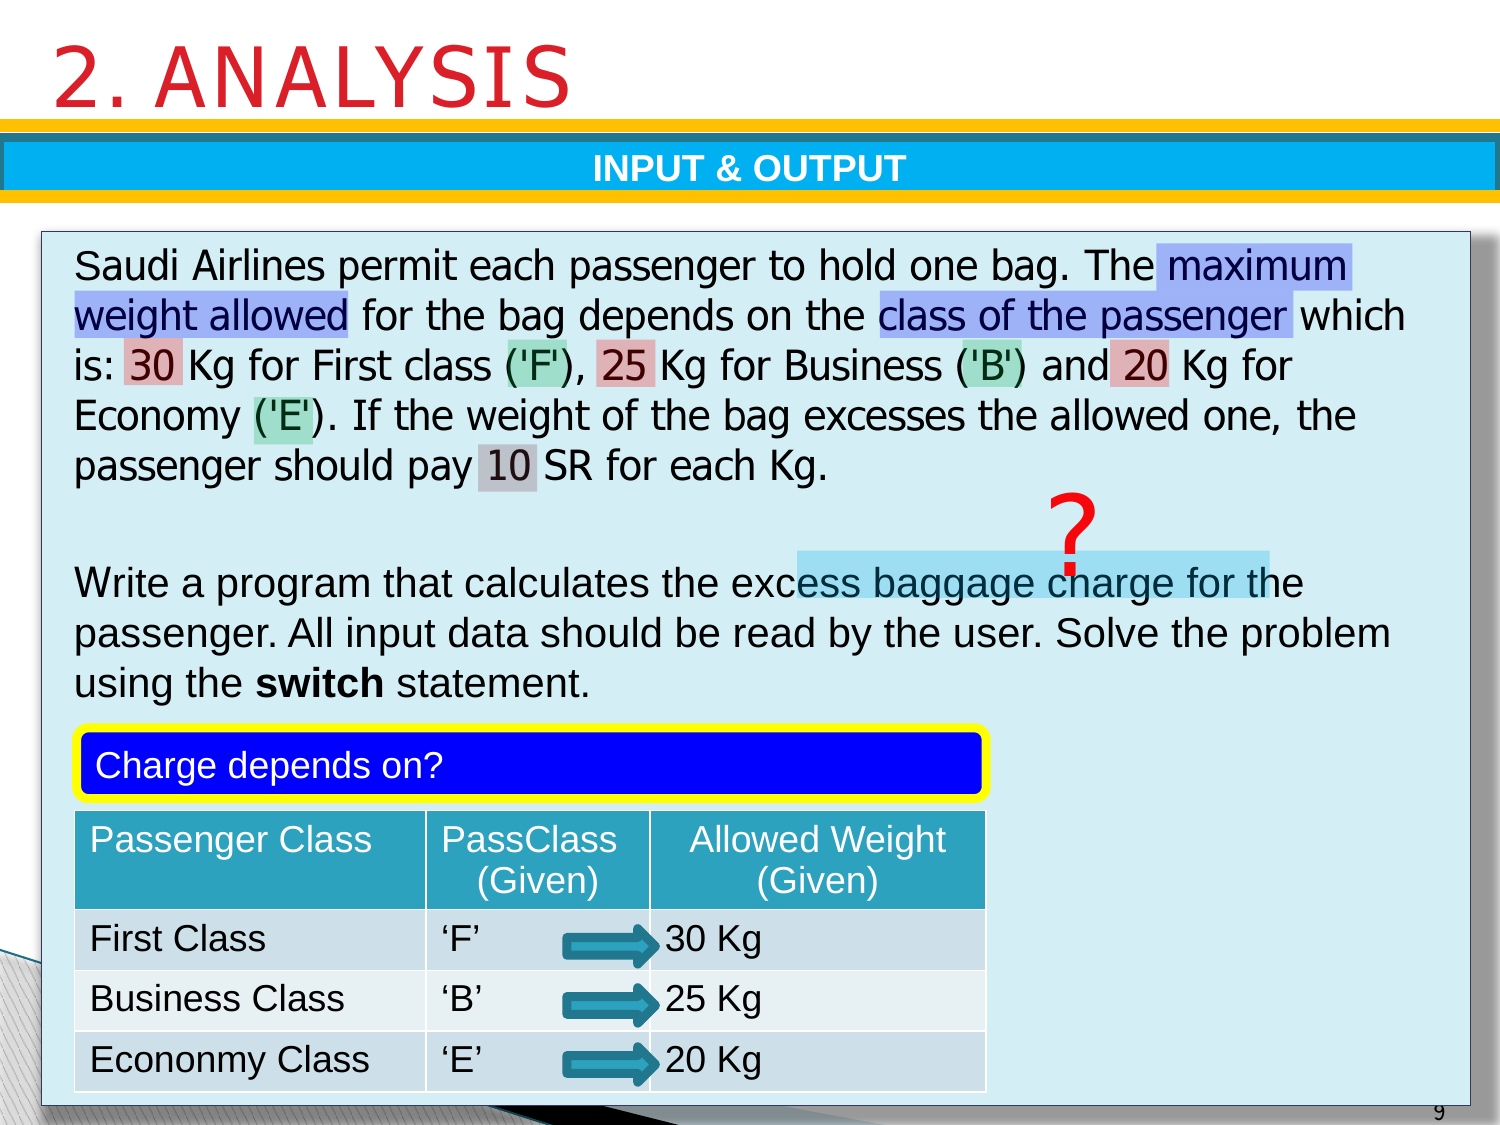

# 2. ANALYSIS
INPUT & OUTPUT
Saudi Airlines permit each passenger to hold one bag. The maximum weight allowed for the bag depends on the class of the passenger which is: 30 Kg for First class ('F'), 25 Kg for Business ('B') and 20 Kg for Economy ('E'). If the weight of the bag excesses the allowed one, the passenger should pay 10 SR for each Kg.

Write a program that calculates the excess baggage charge for the passenger. All input data should be read by the user. Solve the problem using the switch statement.

?

Charge depends on?
| Passenger Class | PassClass (Given) | Allowed Weight (Given) |
| --- | --- | --- |
| First Class | ‘F’ | 30 Kg |
| Business Class | ‘B’ | 25 Kg |
| Econonmy Class | ‘E’ | 20 Kg |

279